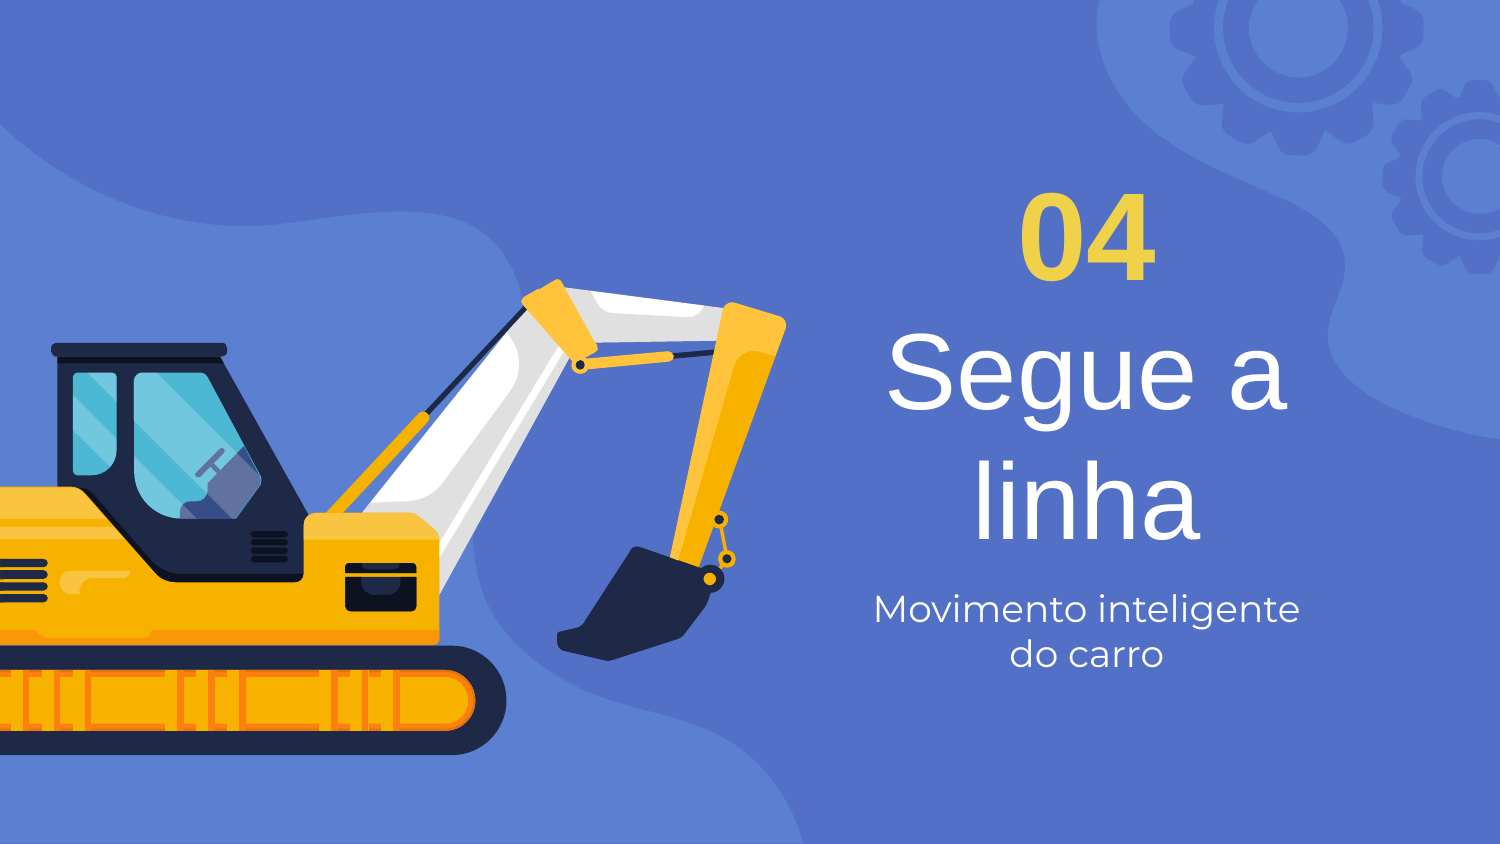

# 04

Segue a linha
Movimento inteligente do carro